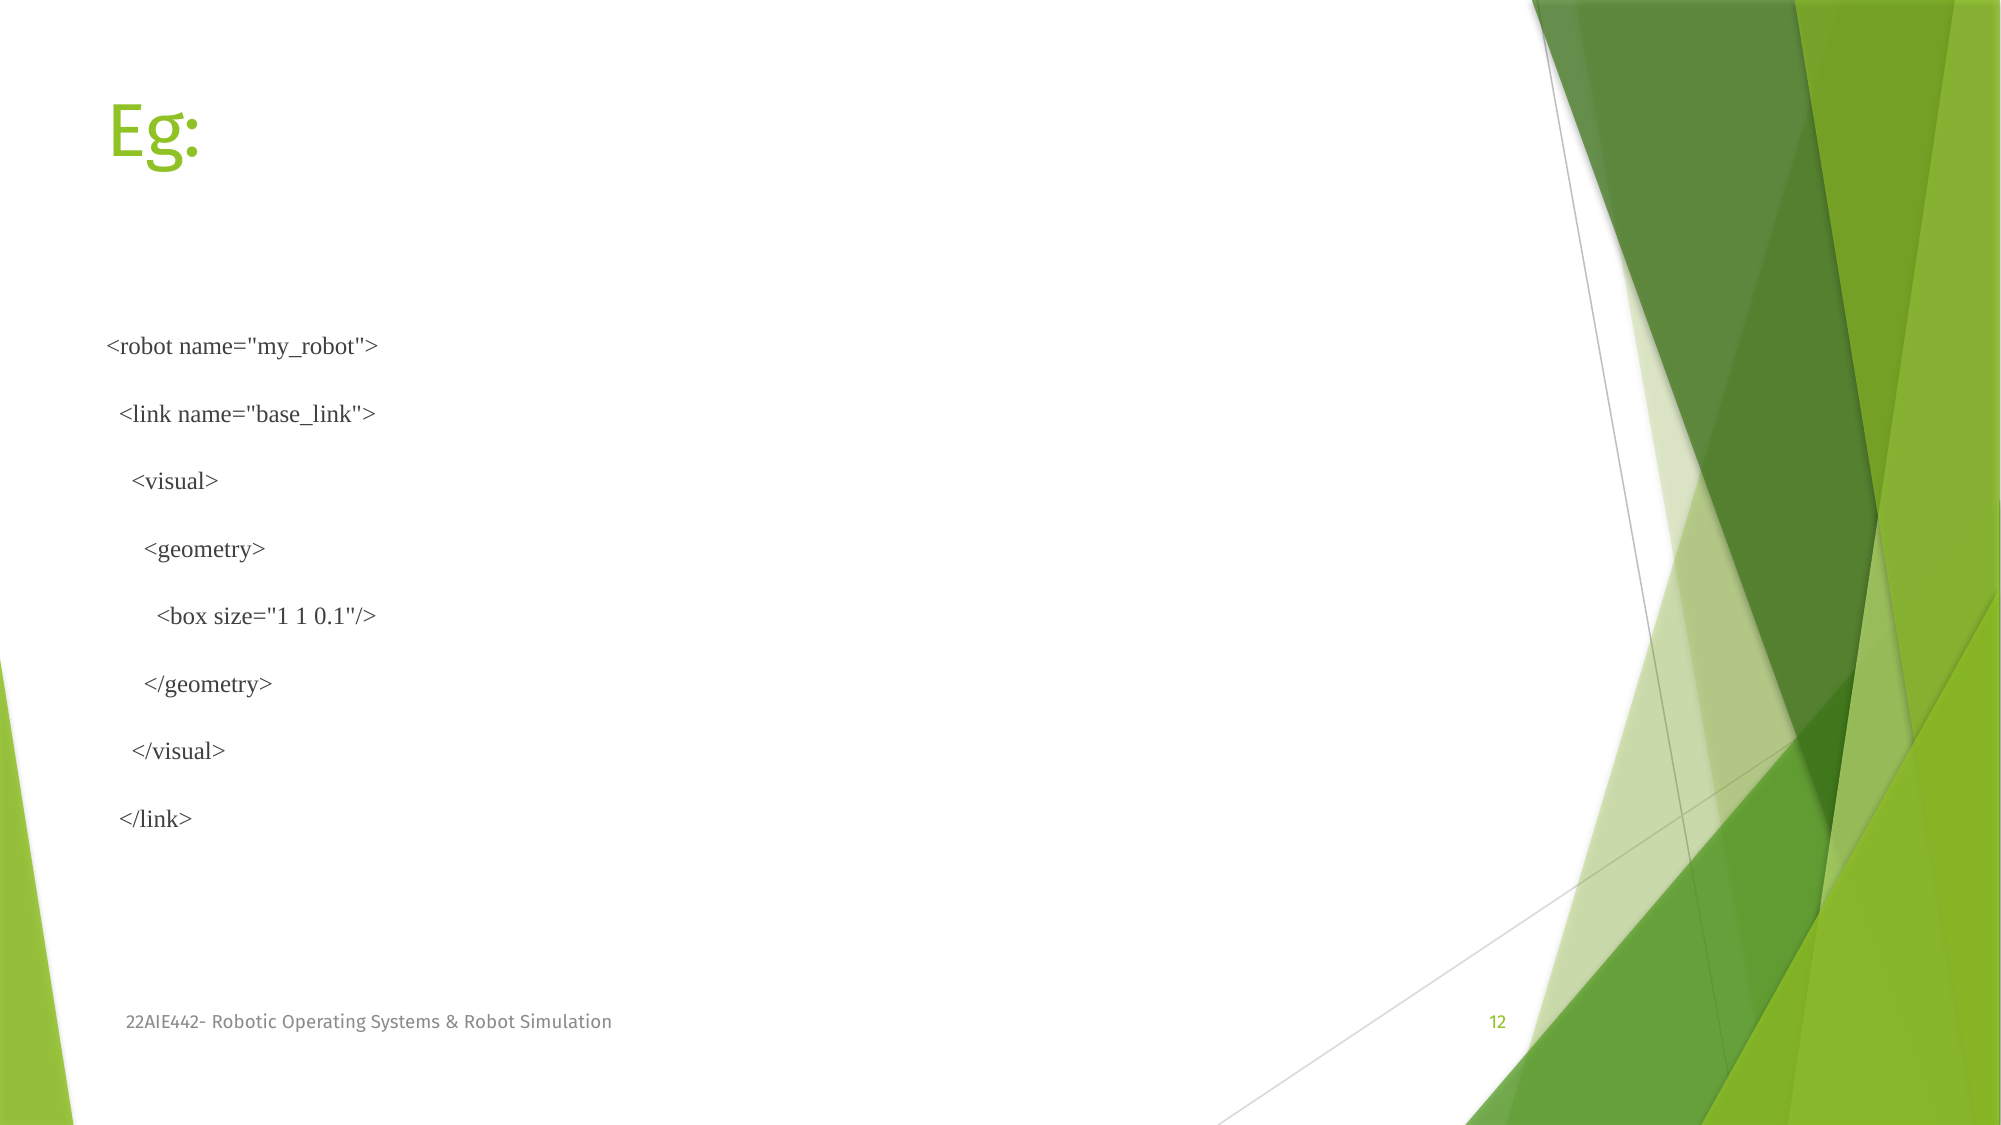

# Eg:
<robot name="my_robot">
  <link name="base_link">
    <visual>
      <geometry>
        <box size="1 1 0.1"/>
      </geometry>
    </visual>
  </link>

22AIE442- Robotic Operating Systems & Robot Simulation
12